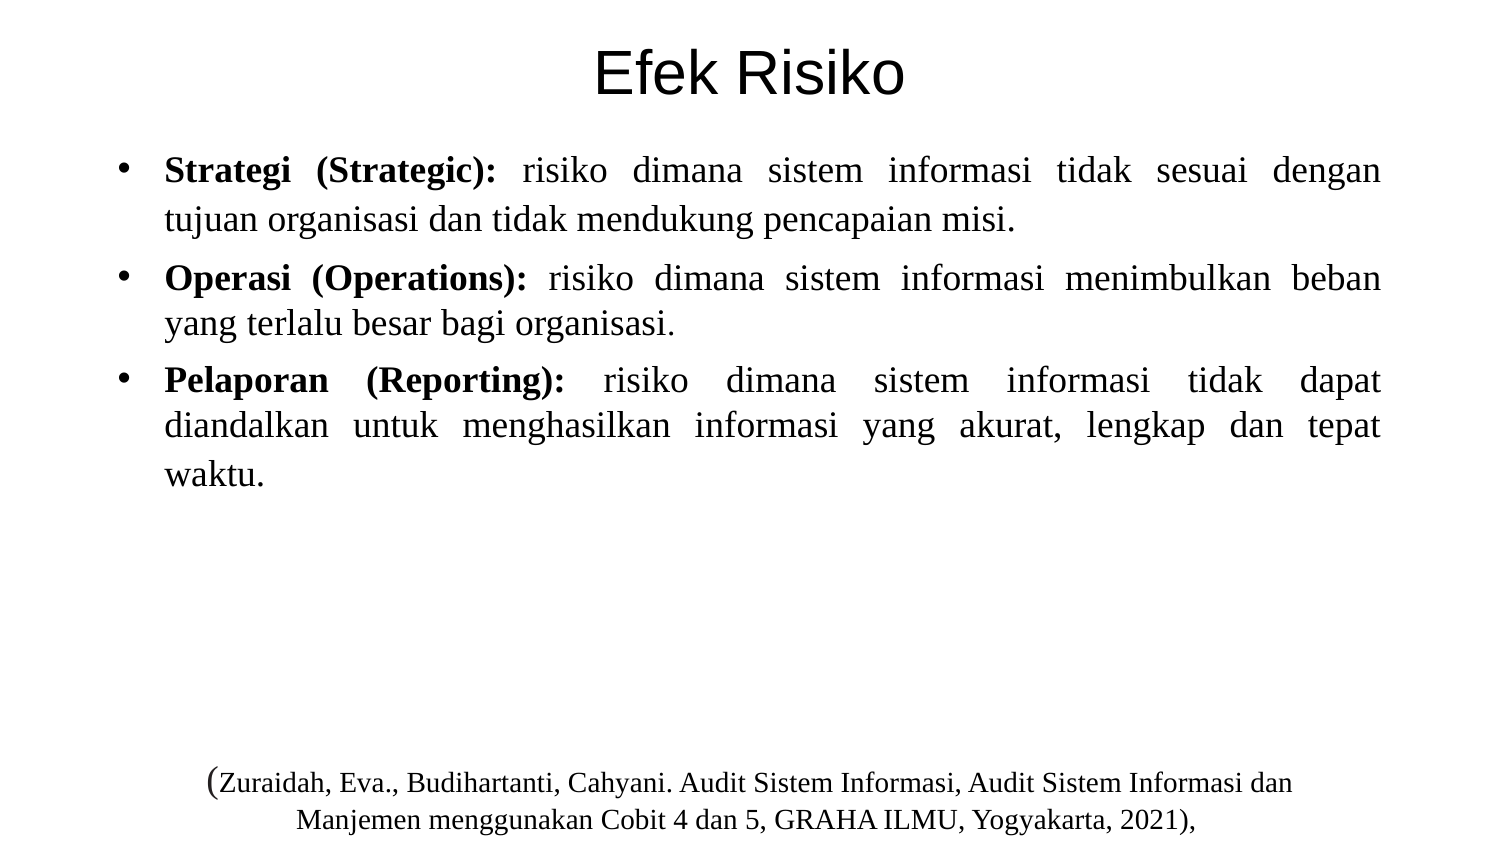

# Efek Risiko
Strategi (Strategic): risiko dimana sistem informasi tidak sesuai dengan
tujuan organisasi dan tidak mendukung pencapaian misi.
Operasi (Operations): risiko dimana sistem informasi menimbulkan beban
yang terlalu besar bagi organisasi.
Pelaporan (Reporting): risiko dimana sistem informasi tidak dapat
diandalkan untuk menghasilkan informasi yang akurat, lengkap dan tepat
waktu.
(Zuraidah, Eva., Budihartanti, Cahyani. Audit Sistem Informasi, Audit Sistem Informasi dan Manjemen menggunakan Cobit 4 dan 5, GRAHA ILMU, Yogyakarta, 2021),